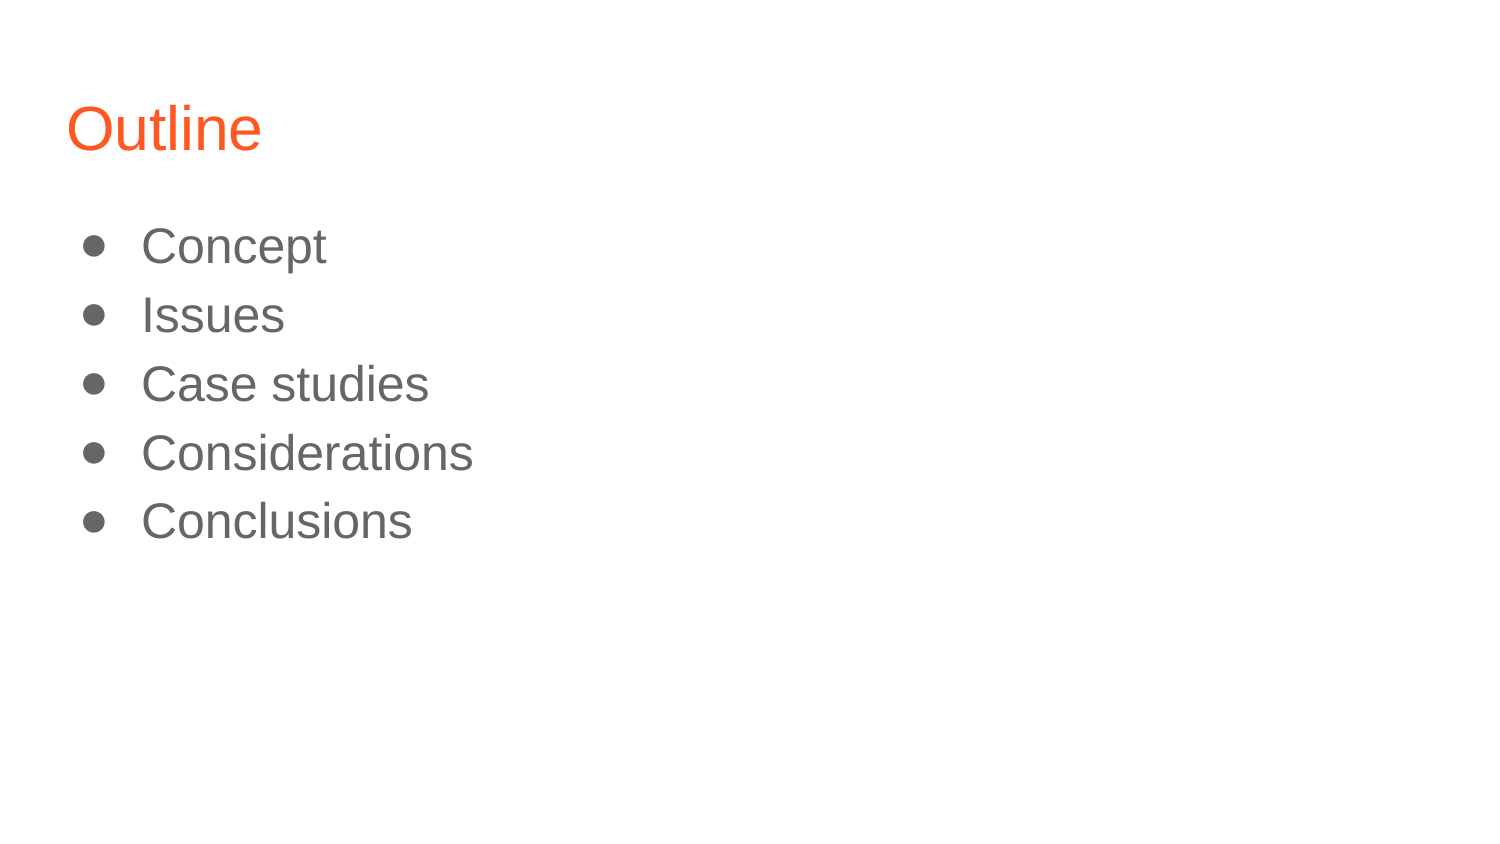

# Outline
Concept
Issues
Case studies
Considerations
Conclusions